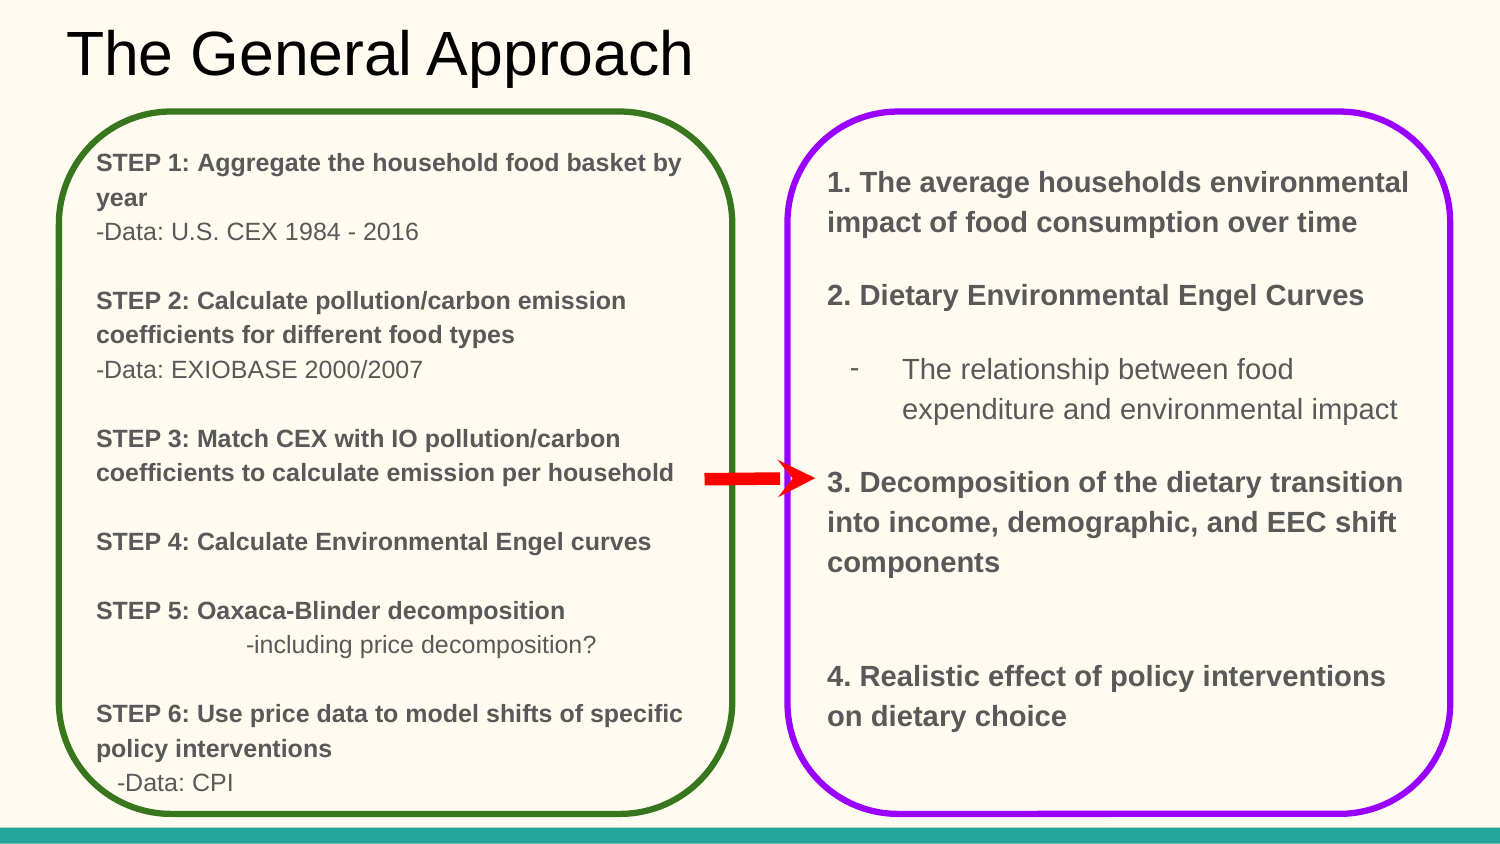

# The General Approach

STEP 1: Aggregate the household food basket by year
-Data: U.S. CEX 1984 - 2016

STEP 2: Calculate pollution/carbon emission coefficients for different food types
-Data: EXIOBASE 2000/2007

STEP 3: Match CEX with IO pollution/carbon coefficients to calculate emission per household

STEP 4: Calculate Environmental Engel curves

STEP 5: Oaxaca-Blinder decomposition
	-including price decomposition?

STEP 6: Use price data to model shifts of specific policy interventions
   -Data: CPI
1. The average households environmental impact of food consumption over time
2. Dietary Environmental Engel Curves
The relationship between food expenditure and environmental impact
3. Decomposition of the dietary transition into income, demographic, and EEC shift components
4. Realistic effect of policy interventions on dietary choice